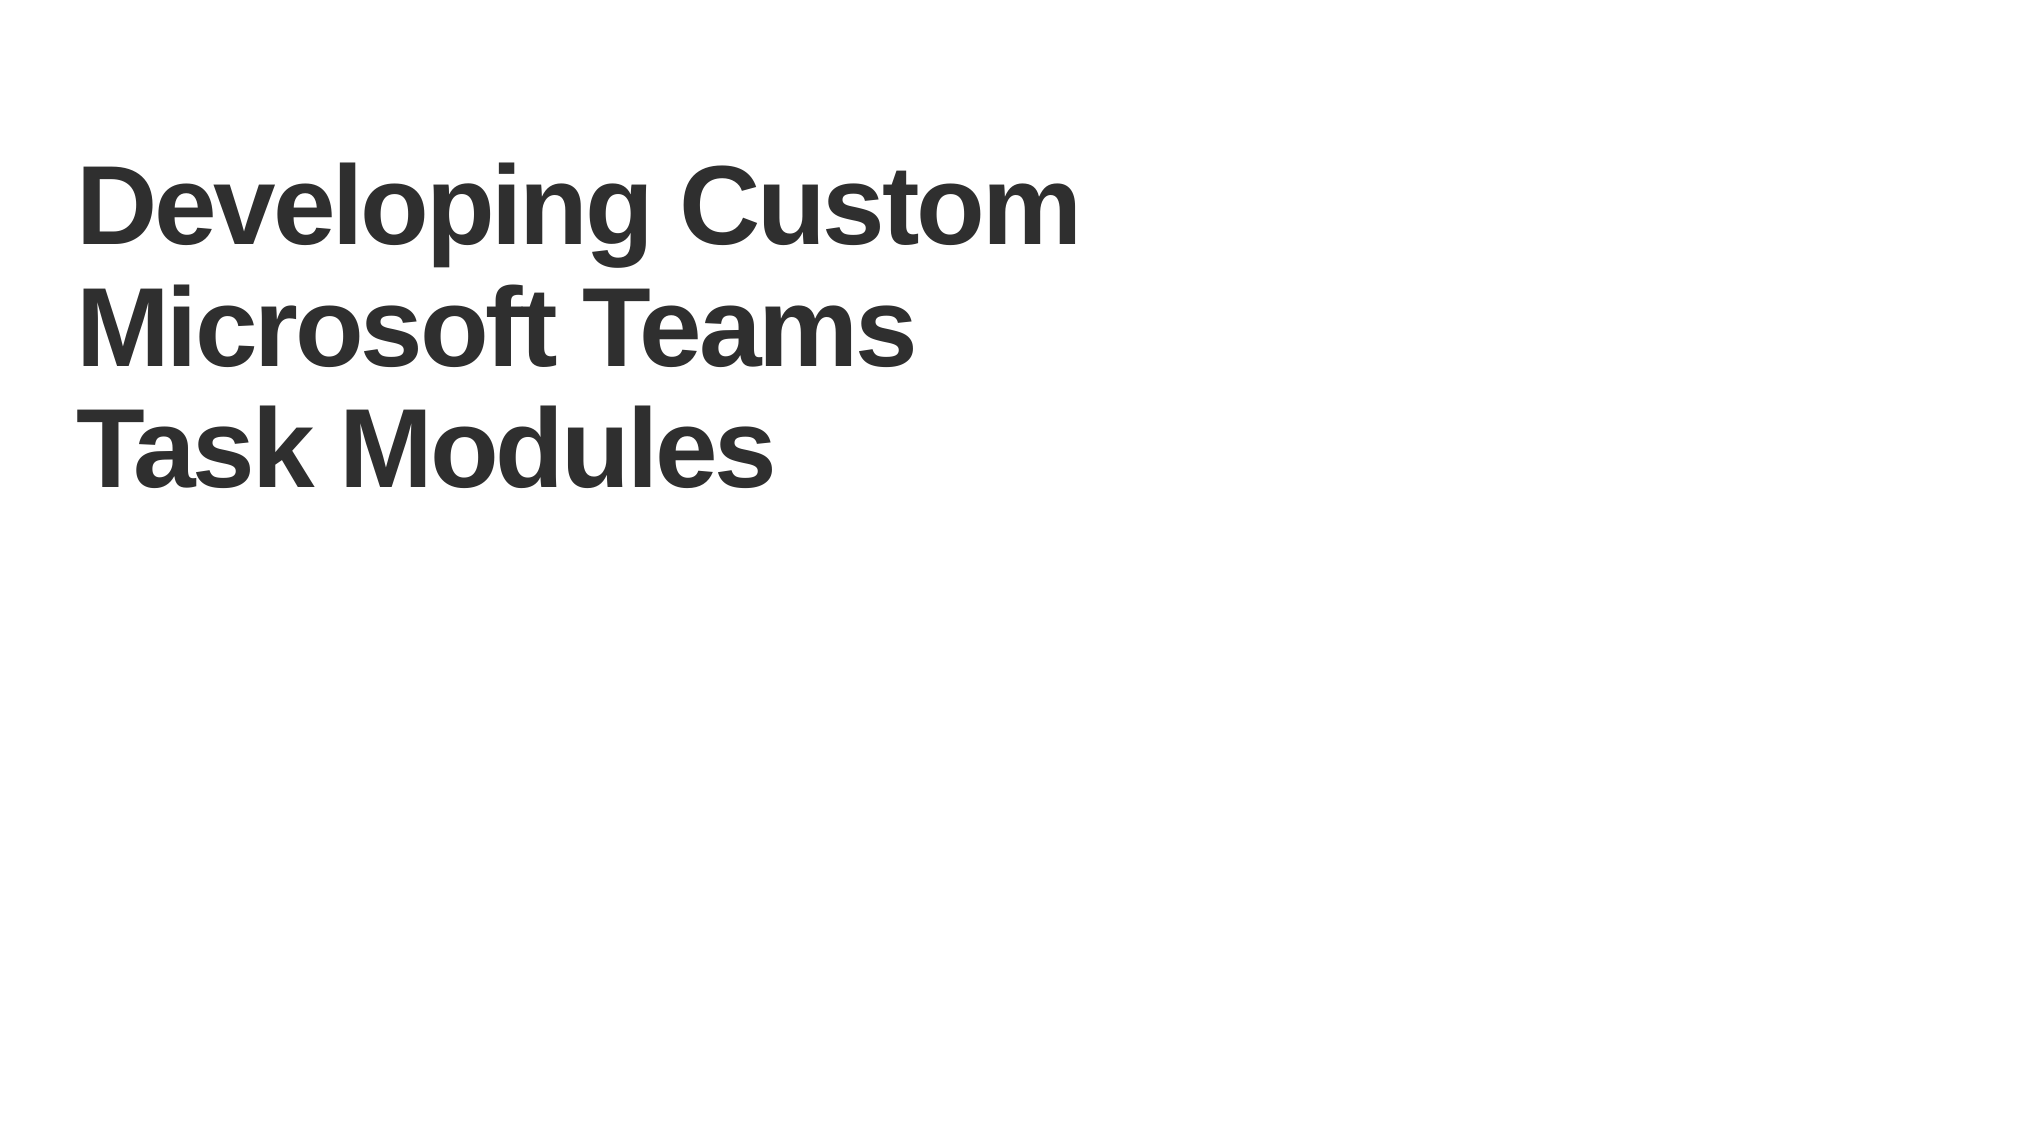

# Developing Custom Microsoft Teams Task Modules